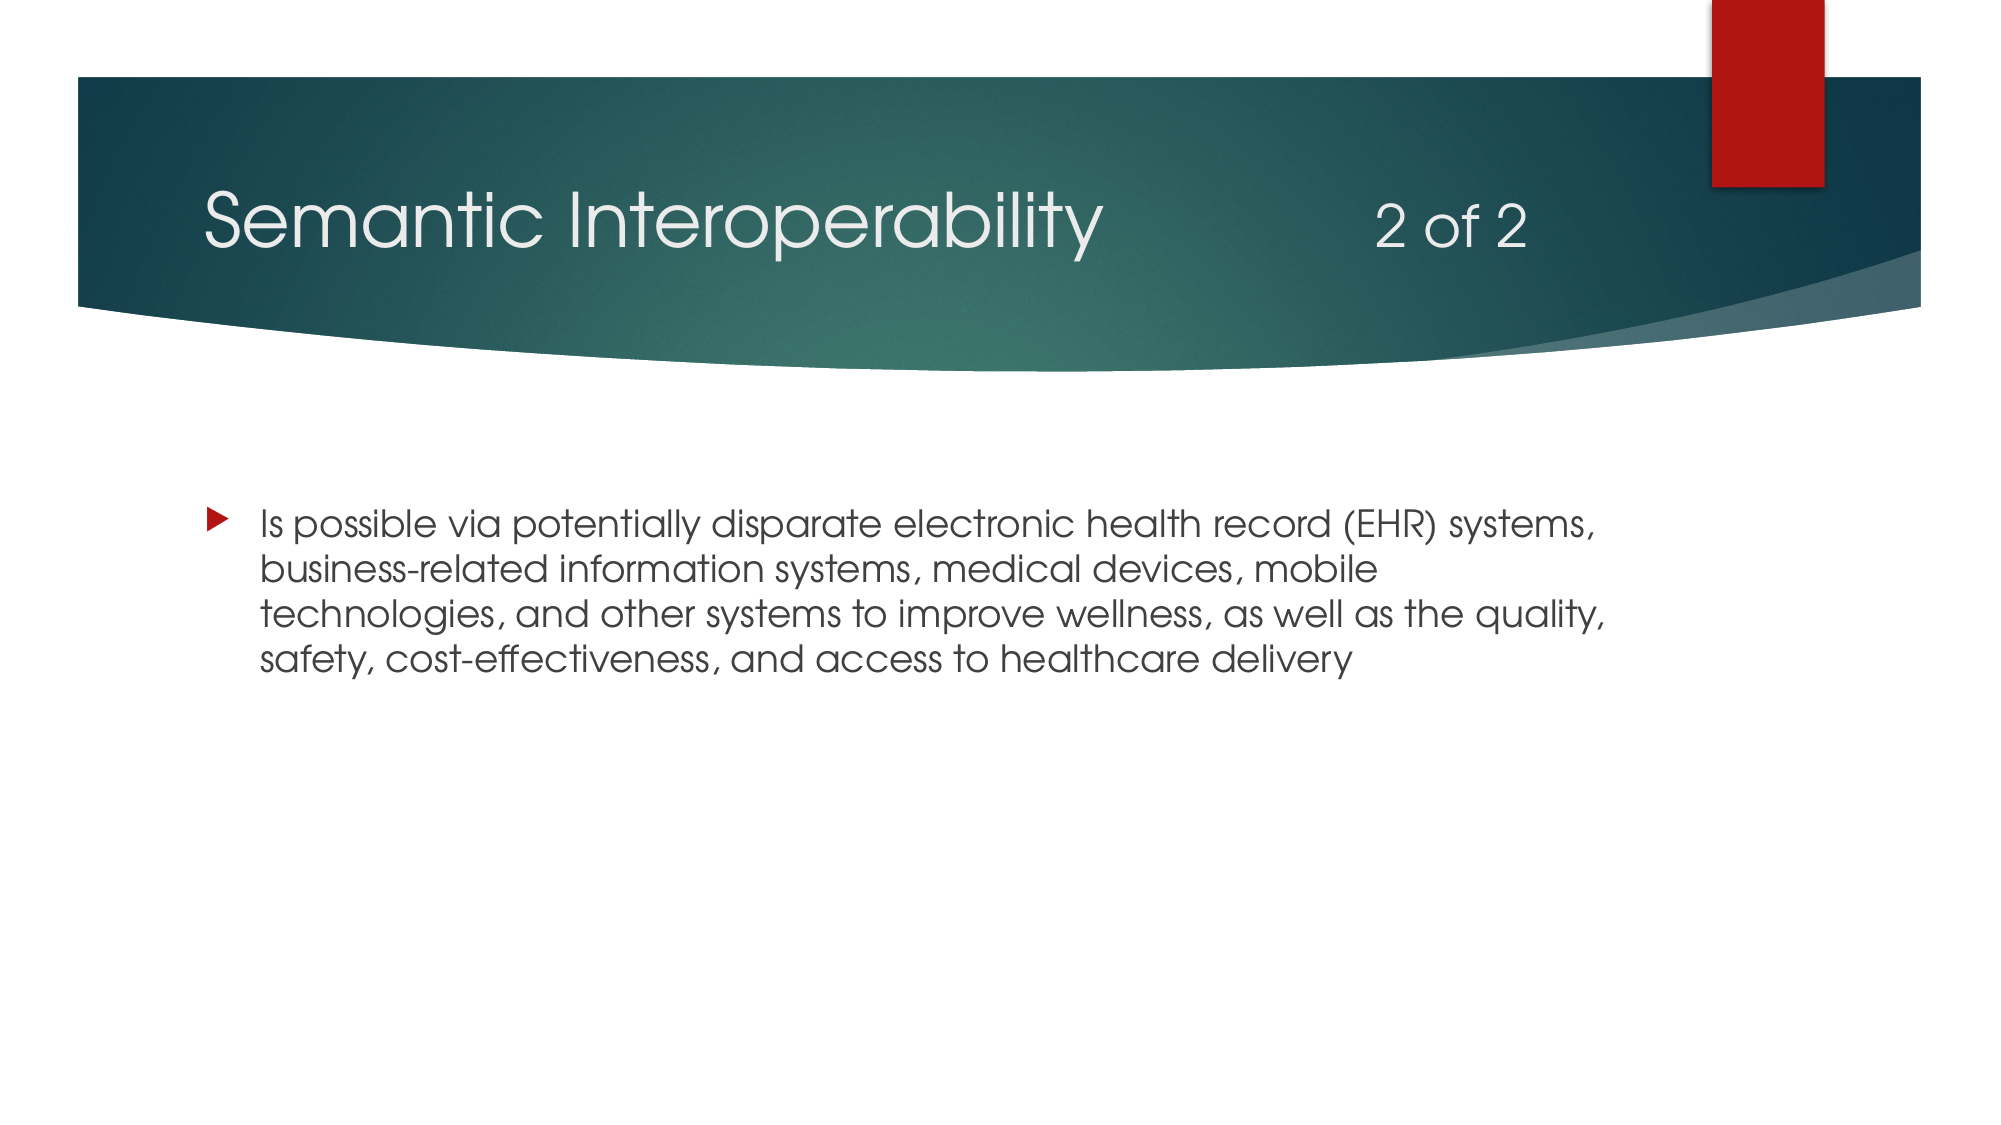

# Semantic Interoperability             2 of 2

Is possible via potentially disparate electronic health record (EHR) systems, business-related information systems, medical devices, mobile technologies, and other systems to improve wellness, as well as the quality, safety, cost-effectiveness, and access to healthcare delivery